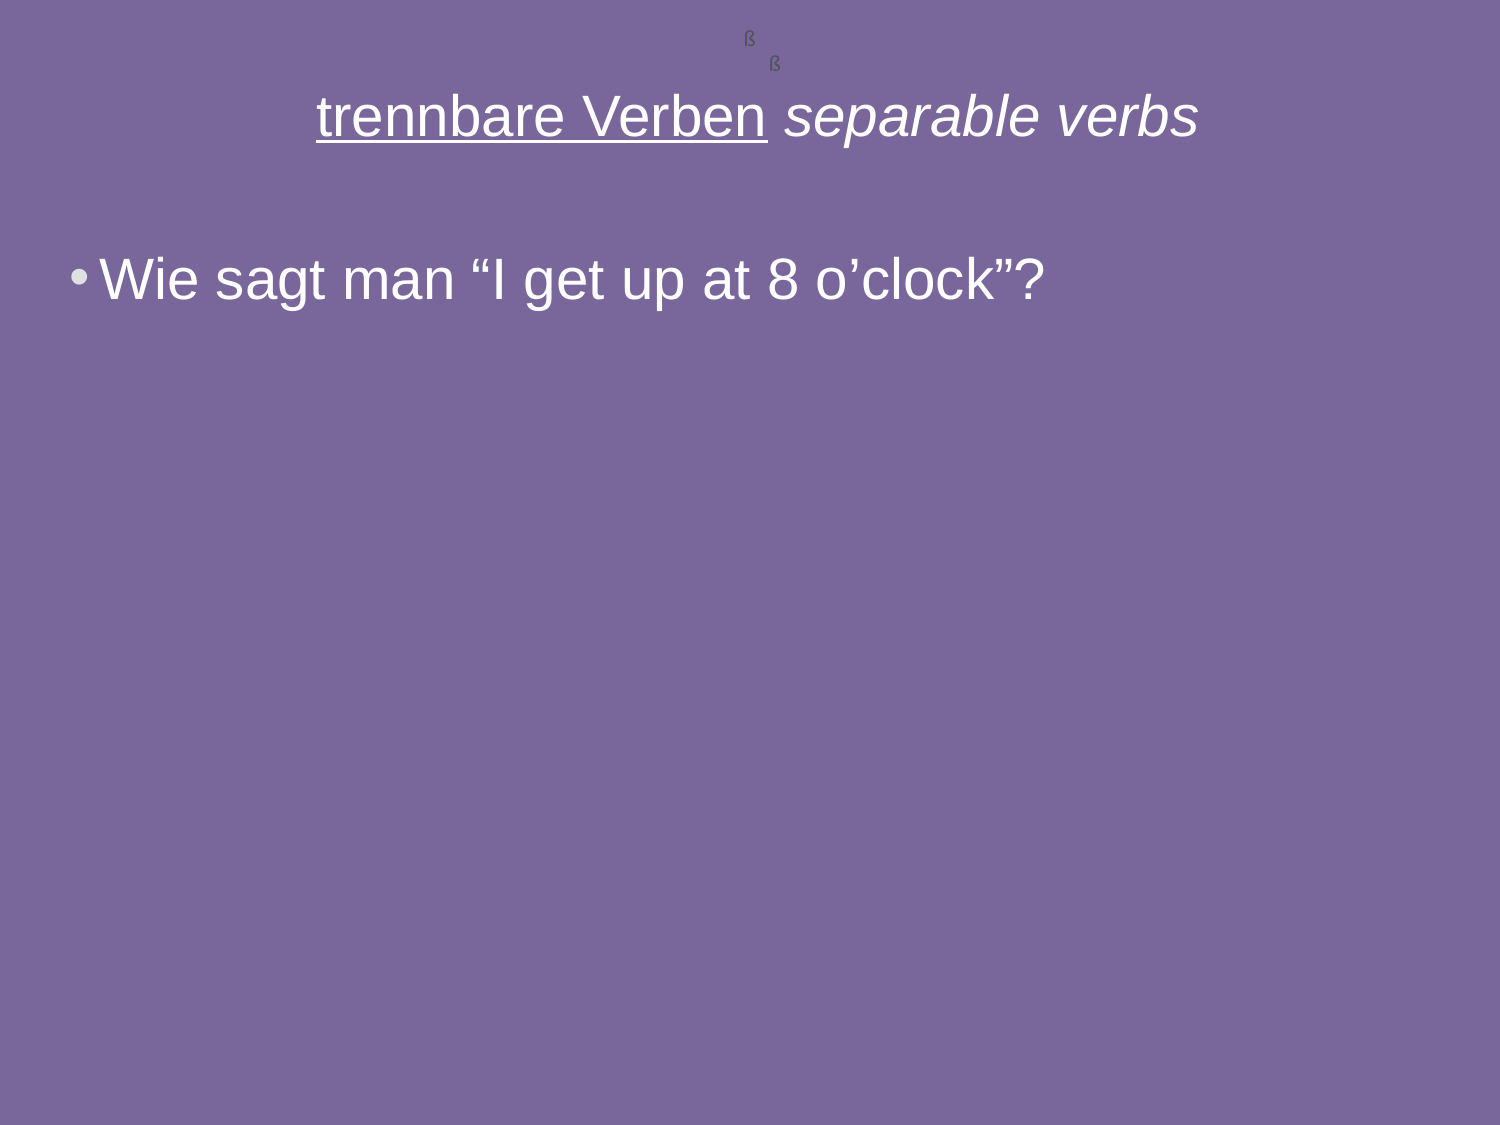

ß
ß
trennbare Verben separable verbs

Wie sagt man “I get up at 8 o’clock”?

27